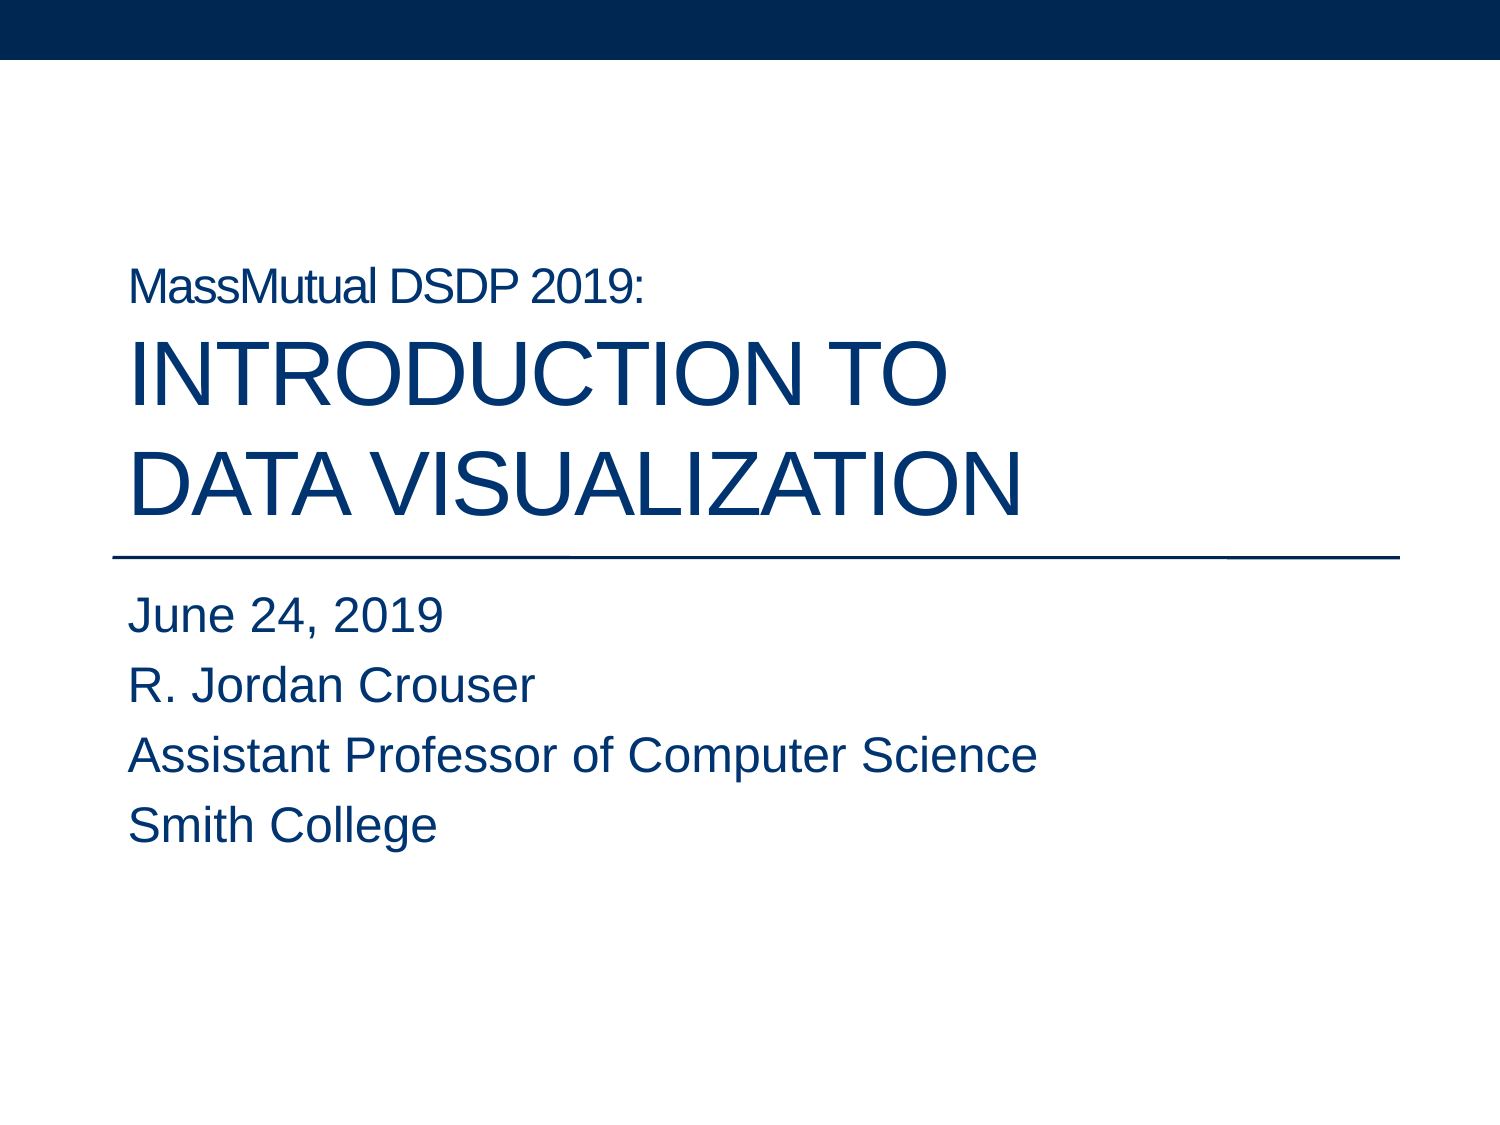

# MassMutual DSDP 2019: Introduction to Data Visualization
June 24, 2019
R. Jordan Crouser
Assistant Professor of Computer Science
Smith College